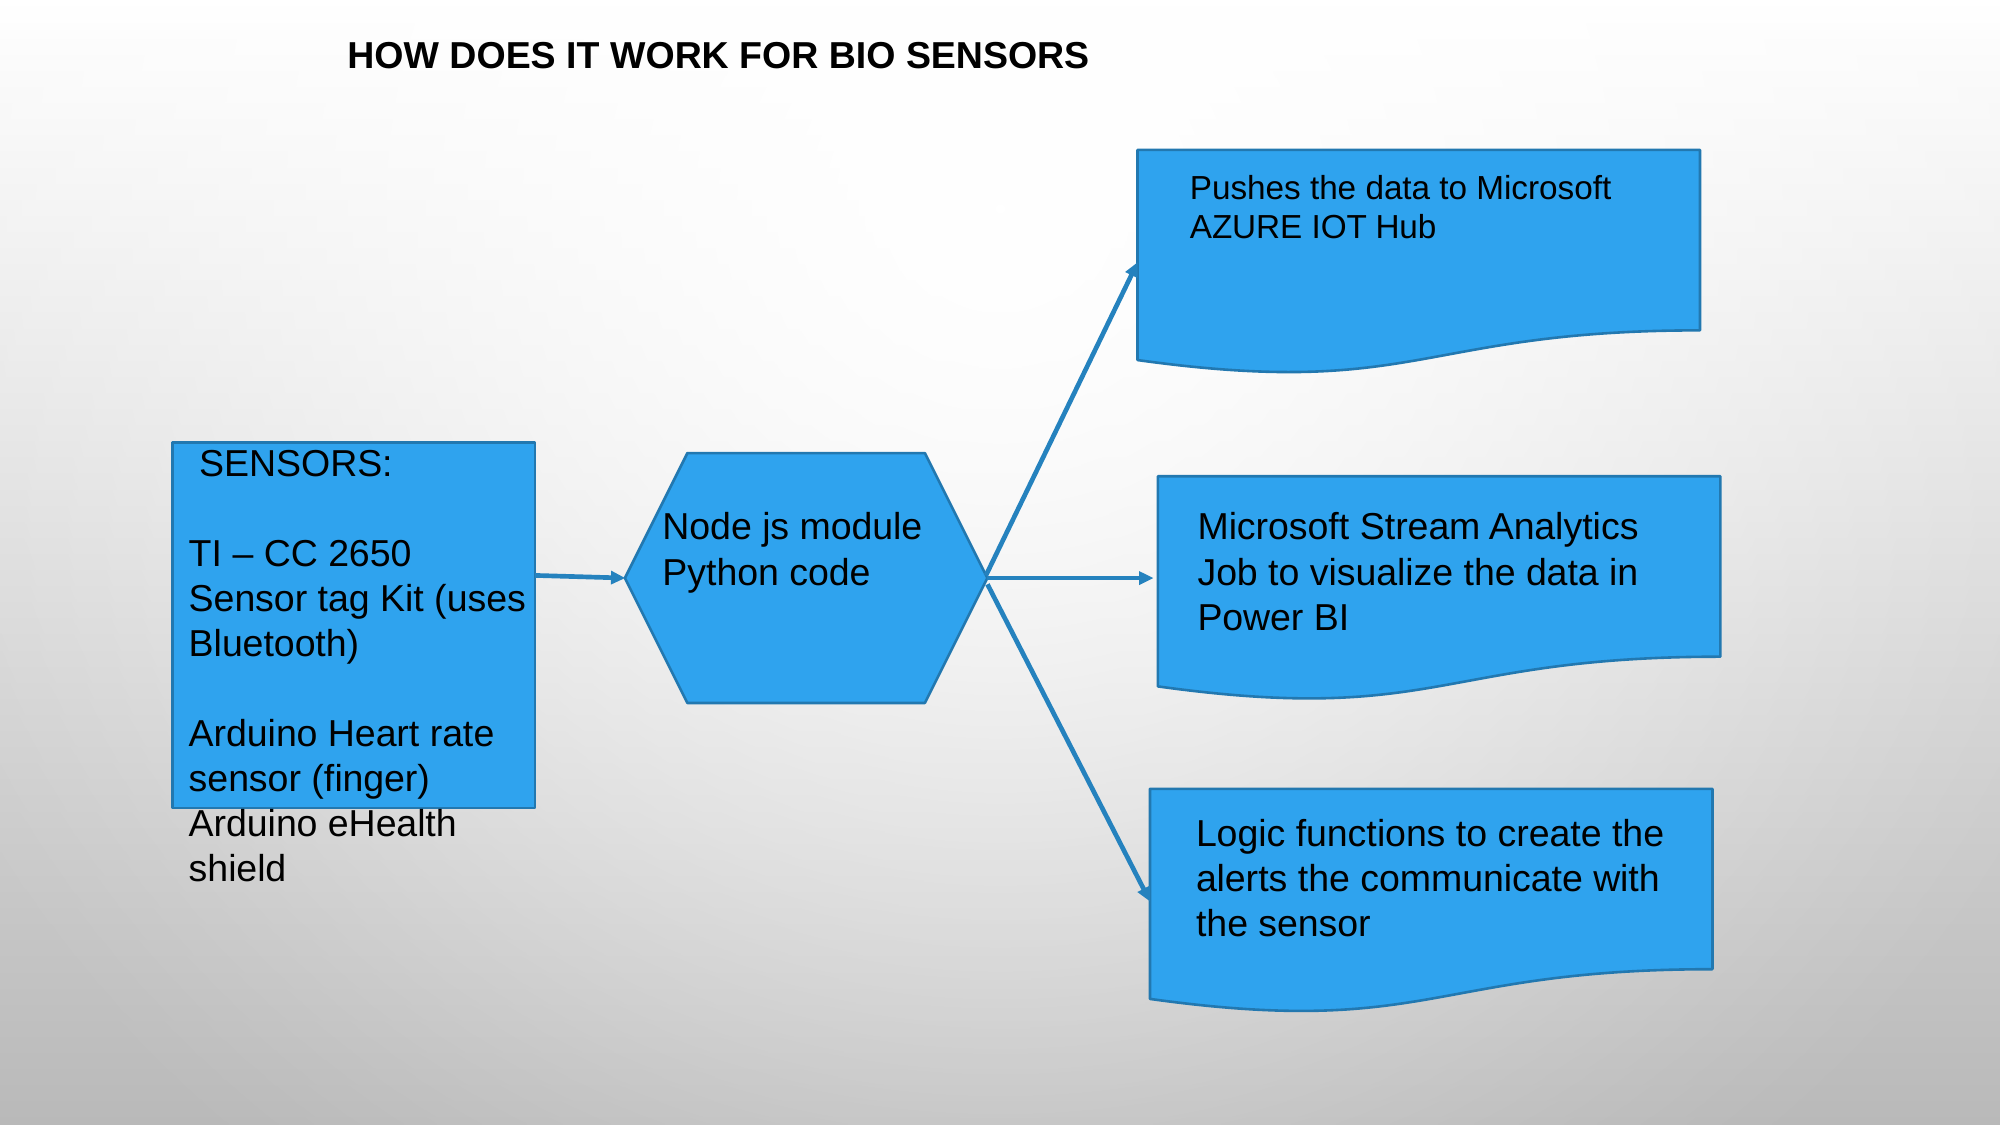

HOW DOES IT WORK FOR BIO SENSORS
#

Pushes the data to Microsoft AZURE IOT Hub

 SENSORS:

TI – CC 2650 Sensor tag Kit (uses Bluetooth)

Arduino Heart rate sensor (finger)
Arduino eHealth shield

Node js module
Python code
Microsoft Stream Analytics Job to visualize the data in Power BI

Logic functions to create the alerts the communicate with the sensor